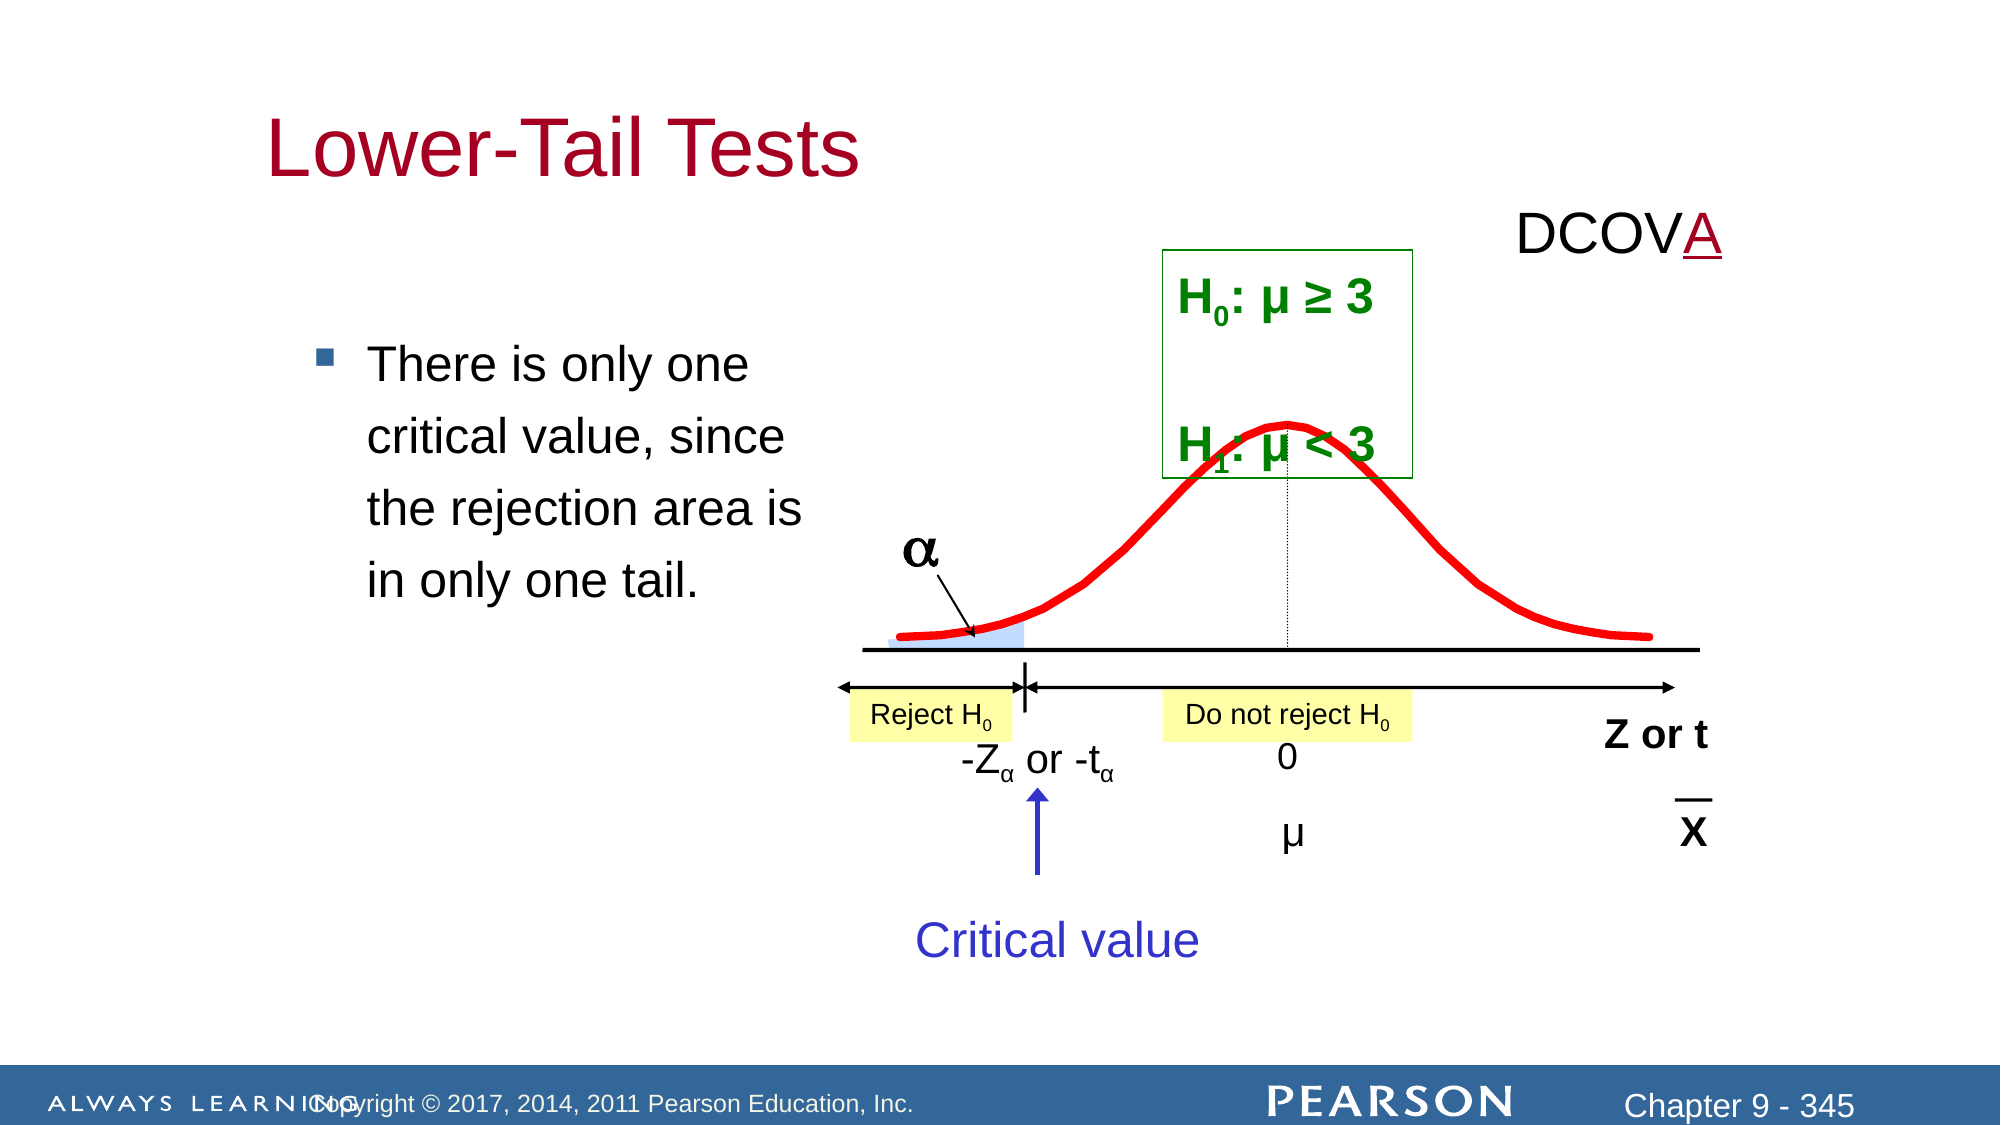

Lower-Tail Tests
DCOVA
H0: μ ≥ 3
H1: μ < 3
There is only one critical value, since the rejection area is in only one tail.

α

Reject H0

Do not reject H0
Z or t
-Zα or -tα
0

μ
X

Critical value